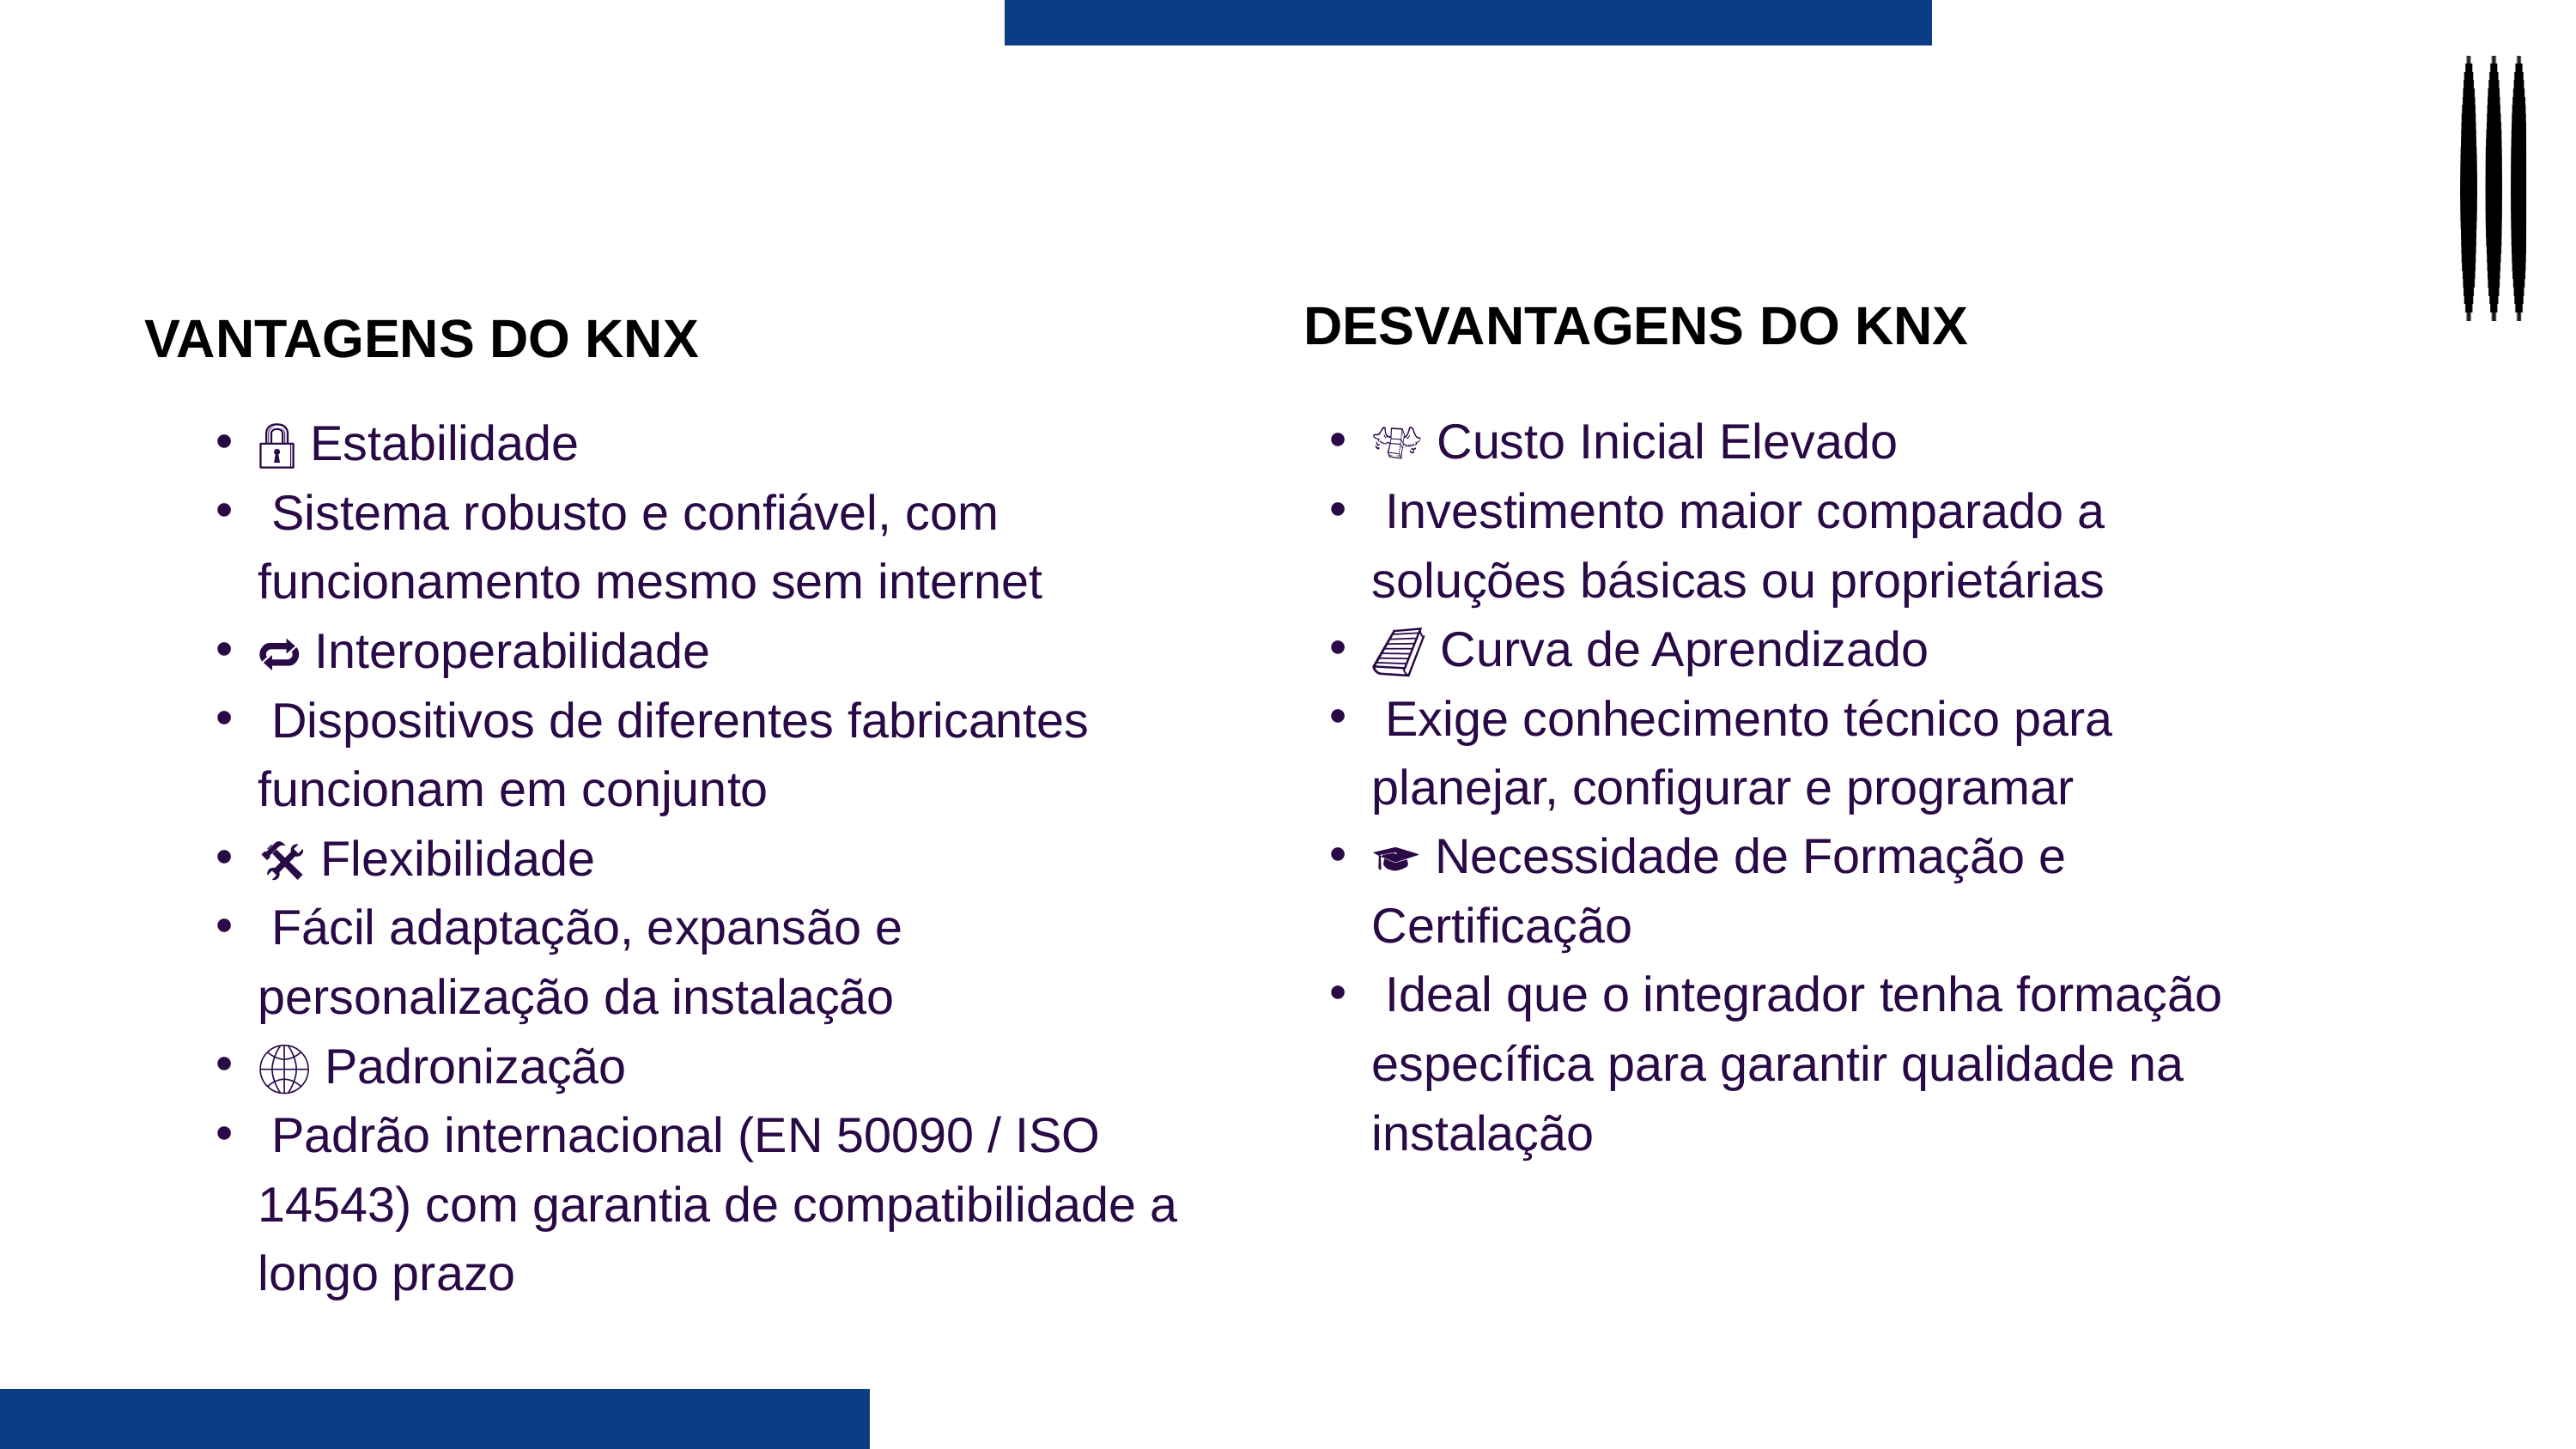

DESVANTAGENS DO KNX
VANTAGENS DO KNX
💸 Custo Inicial Elevado
 Investimento maior comparado a soluções básicas ou proprietárias
📘 Curva de Aprendizado
 Exige conhecimento técnico para planejar, configurar e programar
🎓 Necessidade de Formação e Certificação
 Ideal que o integrador tenha formação específica para garantir qualidade na instalação

🔒 Estabilidade
 Sistema robusto e confiável, com funcionamento mesmo sem internet
🔁 Interoperabilidade
 Dispositivos de diferentes fabricantes funcionam em conjunto
🛠️ Flexibilidade
 Fácil adaptação, expansão e personalização da instalação
🌐 Padronização
 Padrão internacional (EN 50090 / ISO 14543) com garantia de compatibilidade a longo prazo